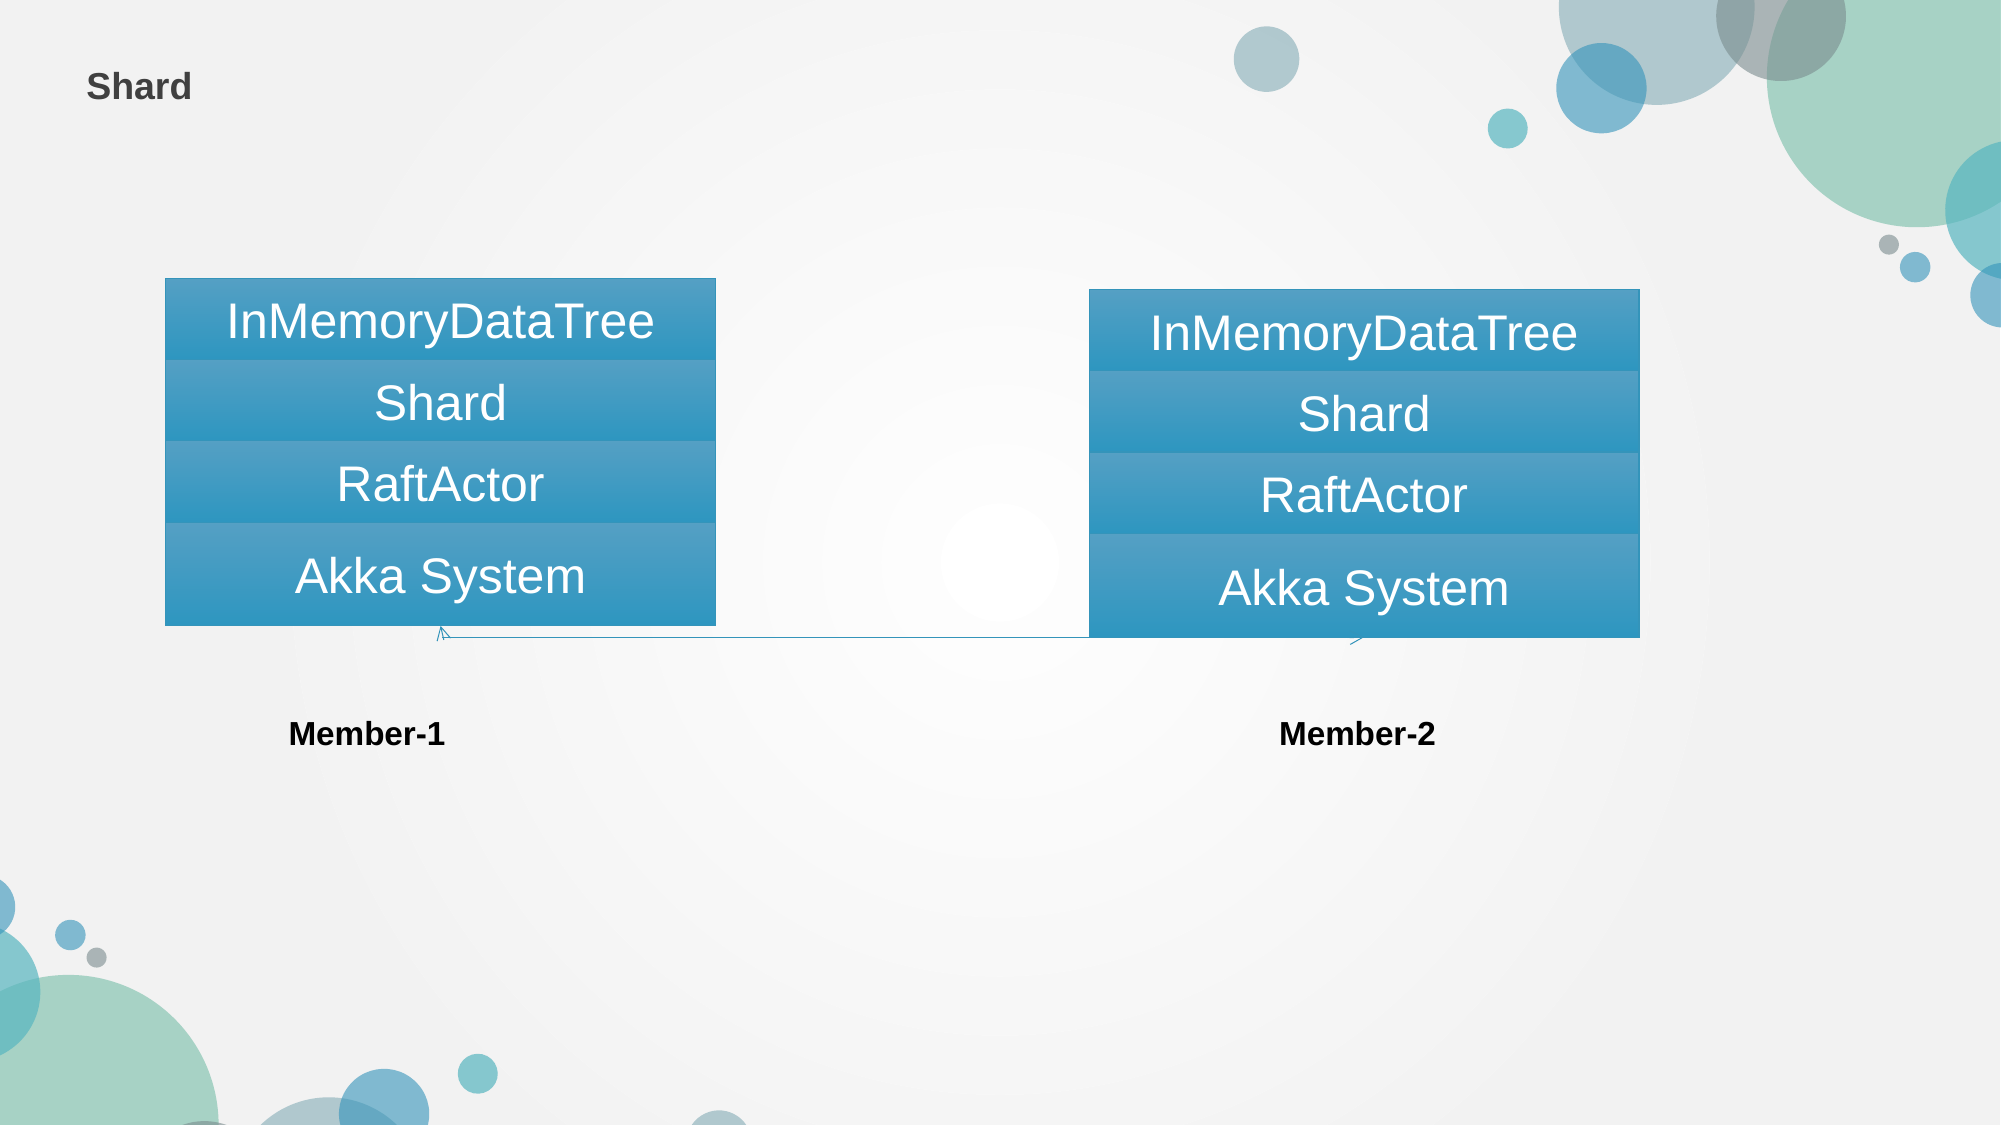

Shard
InMemoryDataTree
Shard
RaftActor
Akka System
InMemoryDataTree
Shard
RaftActor
Akka System
Member-1
Member-2